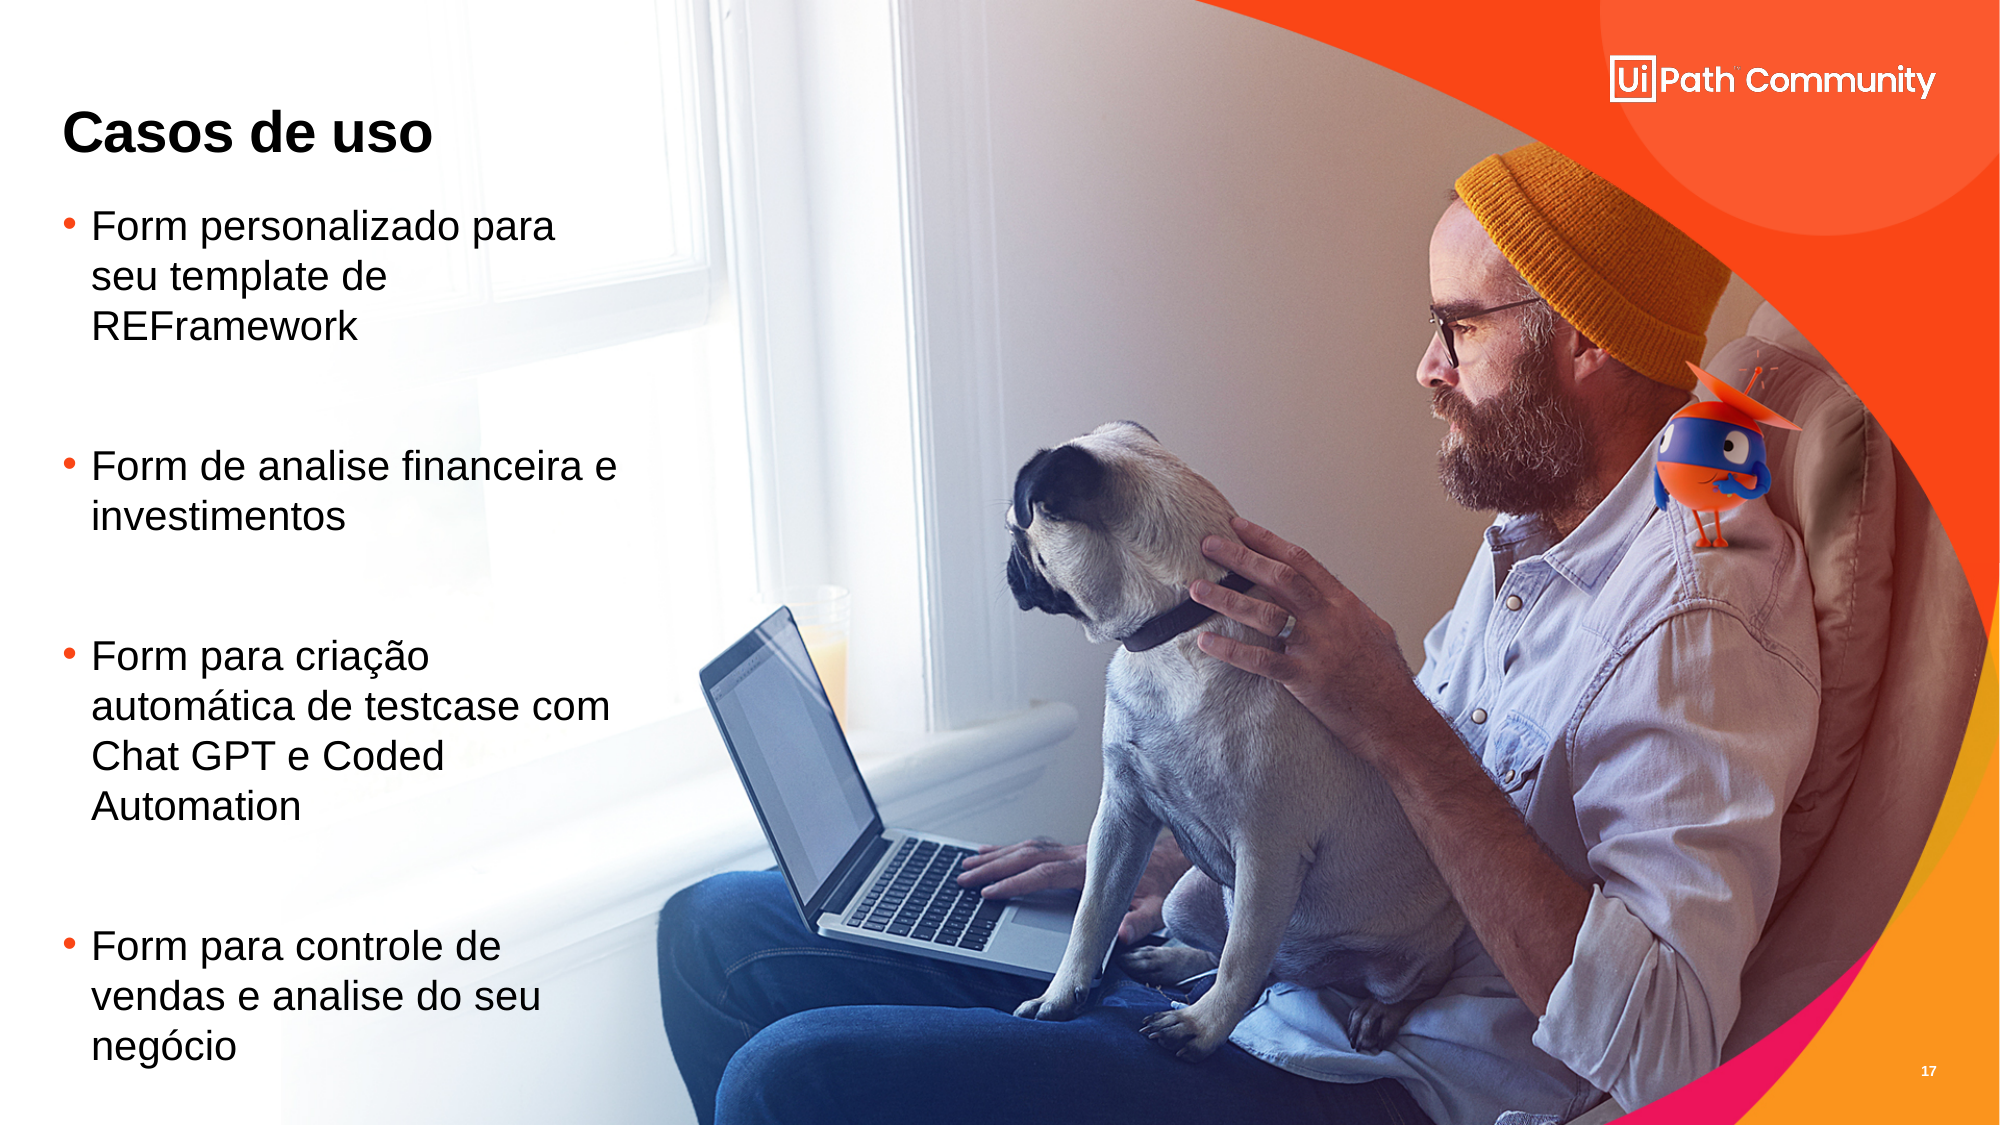

Casos de uso
Form personalizado para seu template de REFramework

Form de analise financeira e investimentos

Form para criação automática de testcase com Chat GPT e Coded Automation

Form para controle de vendas e analise do seu negócio